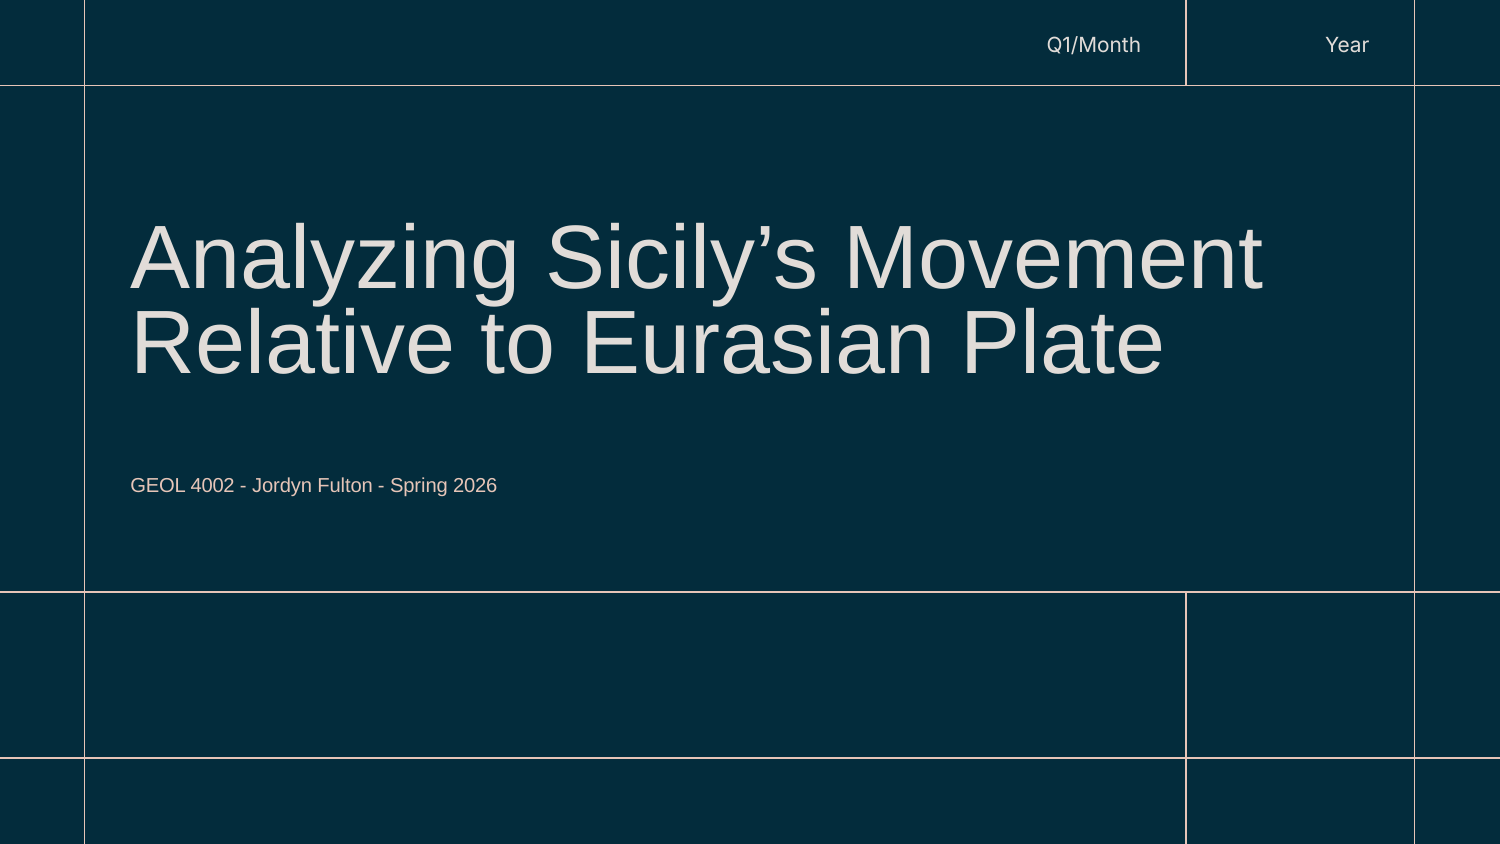

Q1/Month
Year
# Analyzing Sicily’s Movement Relative to Eurasian Plate
GEOL 4002 - Jordyn Fulton - Spring 2026